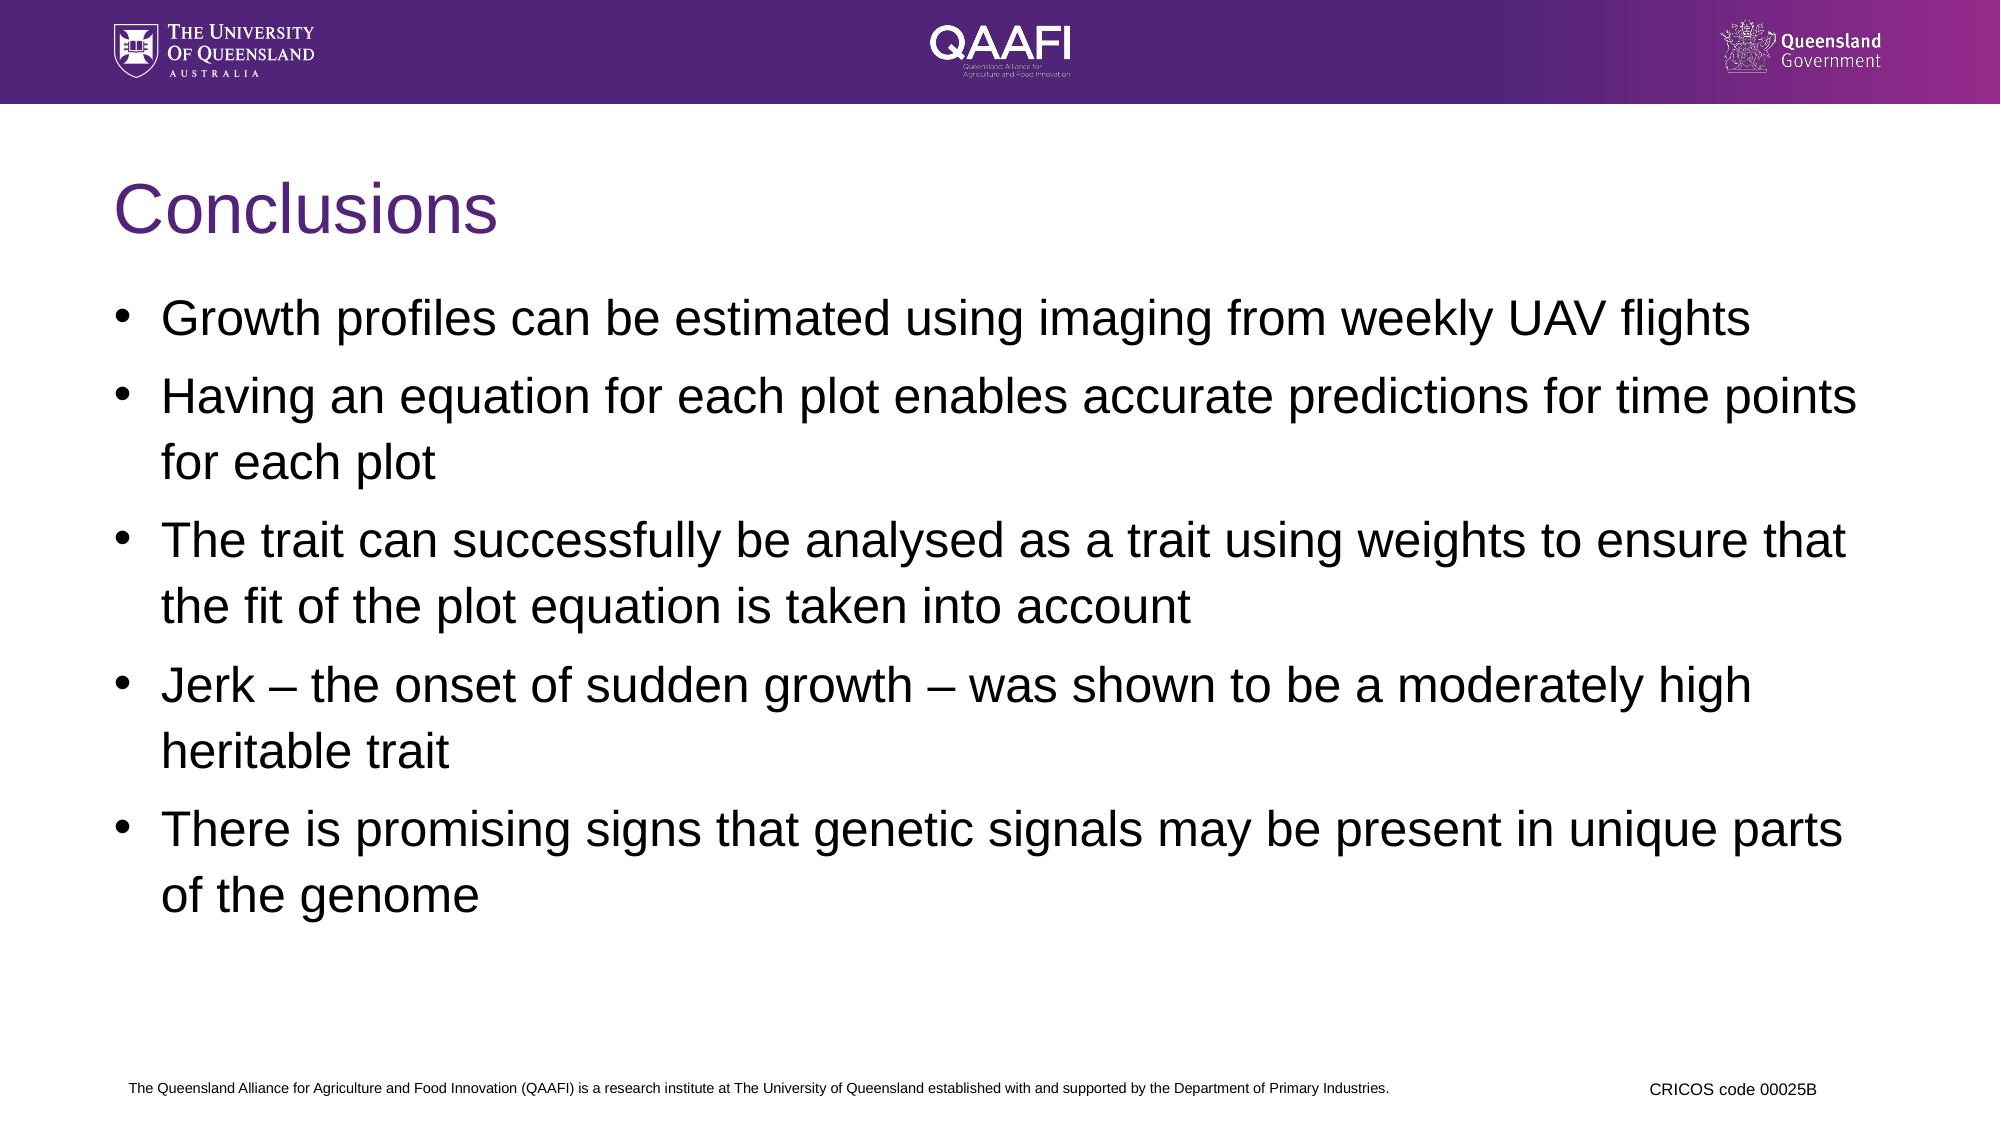

# Conclusions
Growth profiles can be estimated using imaging from weekly UAV flights
Having an equation for each plot enables accurate predictions for time points for each plot
The trait can successfully be analysed as a trait using weights to ensure that the fit of the plot equation is taken into account
Jerk – the onset of sudden growth – was shown to be a moderately high heritable trait
There is promising signs that genetic signals may be present in unique parts of the genome